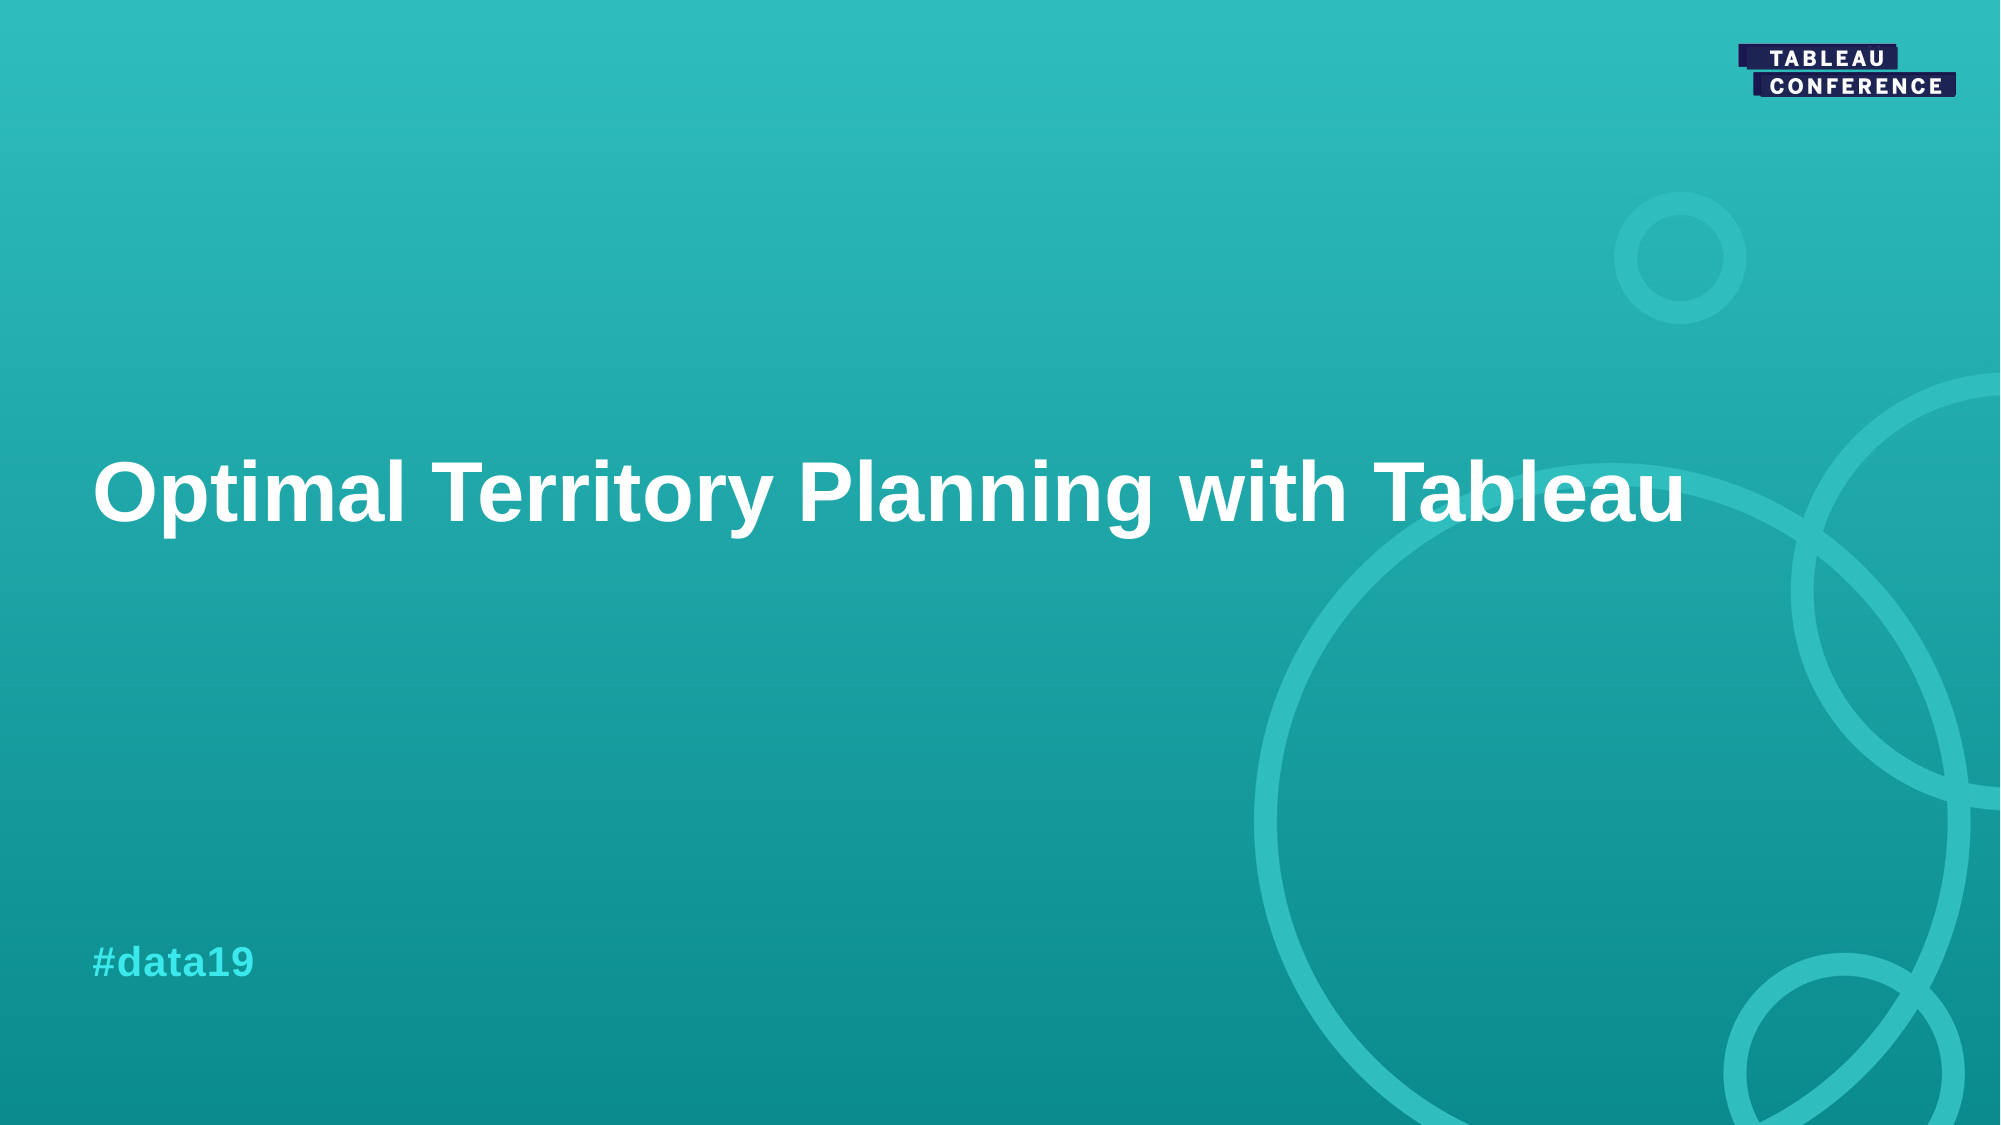

# Optimal Territory Planning with Tableau
#data19